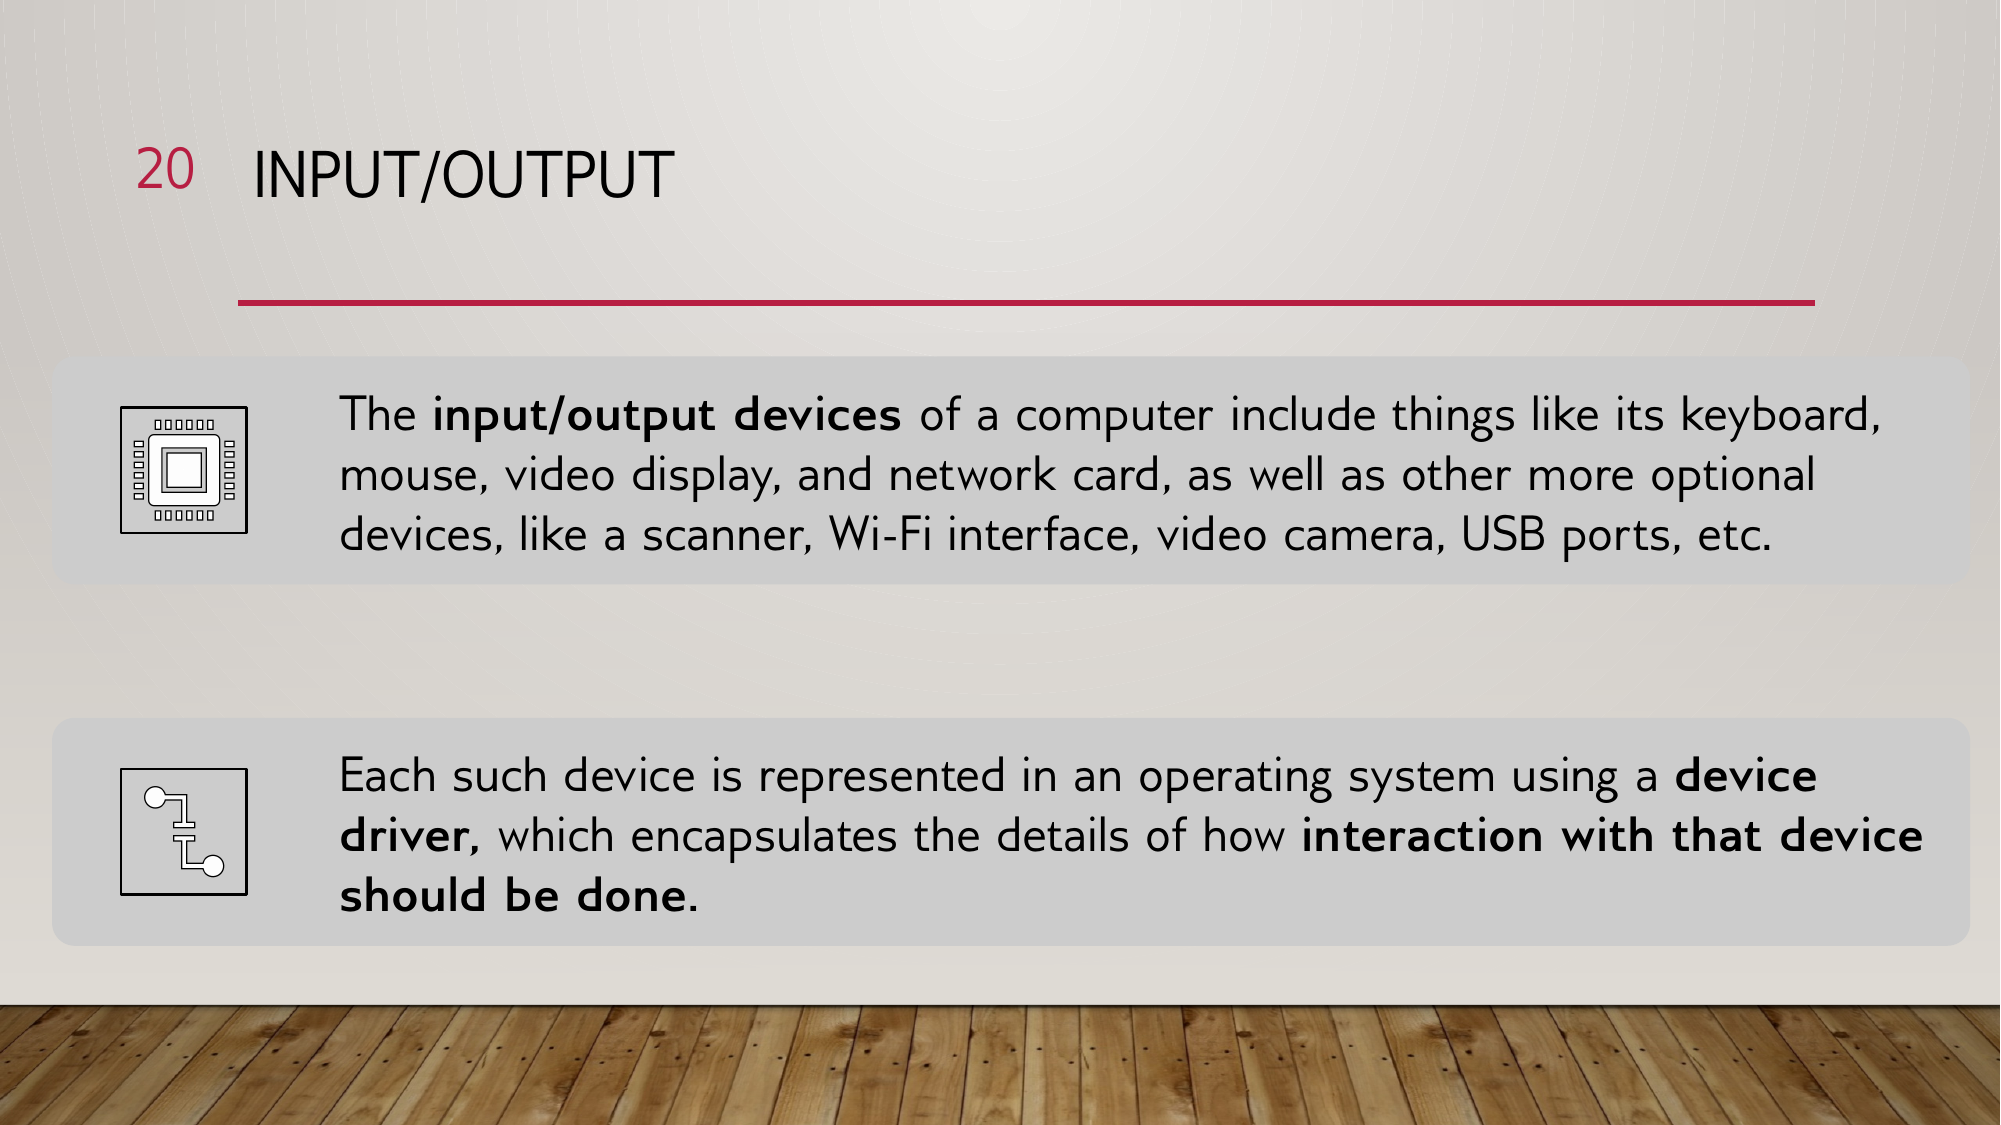

20
# Input/Output
The input/output devices of a computer include things like its keyboard, mouse, video display, and network card, as well as other more optional devices, like a scanner, Wi-Fi interface, video camera, USB ports, etc.
Each such device is represented in an operating system using a device driver, which encapsulates the details of how interaction with that device should be done.